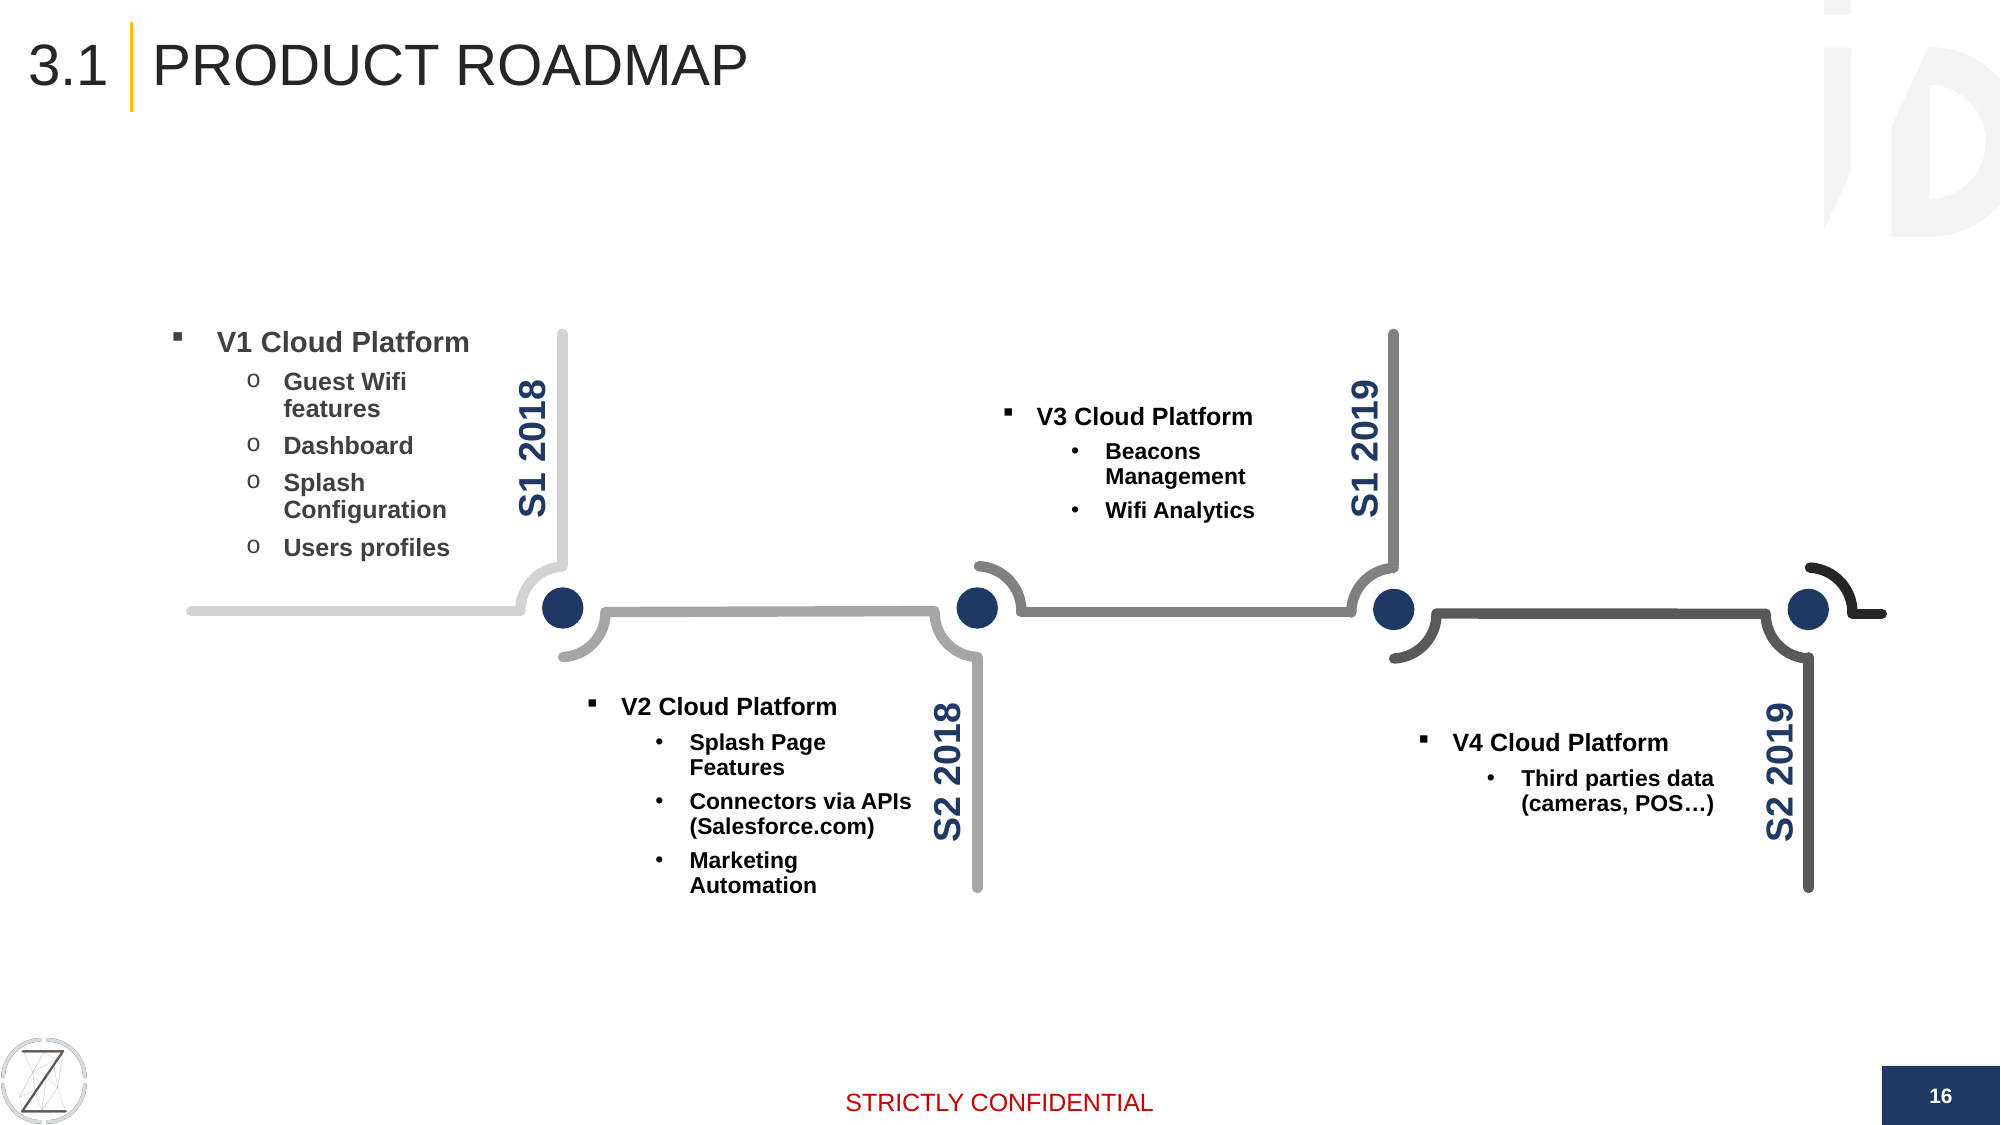

3.1
# PRODUCT ROADMAP
 V1 Cloud Platform
Guest Wifi features
Dashboard
Splash Configuration
Users profiles

V3 Cloud Platform
Beacons Management
Wifi Analytics
S1 2018
S1 2019

S2 2019
S2 2018
V2 Cloud Platform
Splash Page Features
Connectors via APIs (Salesforce.com)
Marketing Automation
V4 Cloud Platform
Third parties data (cameras, POS…)

16